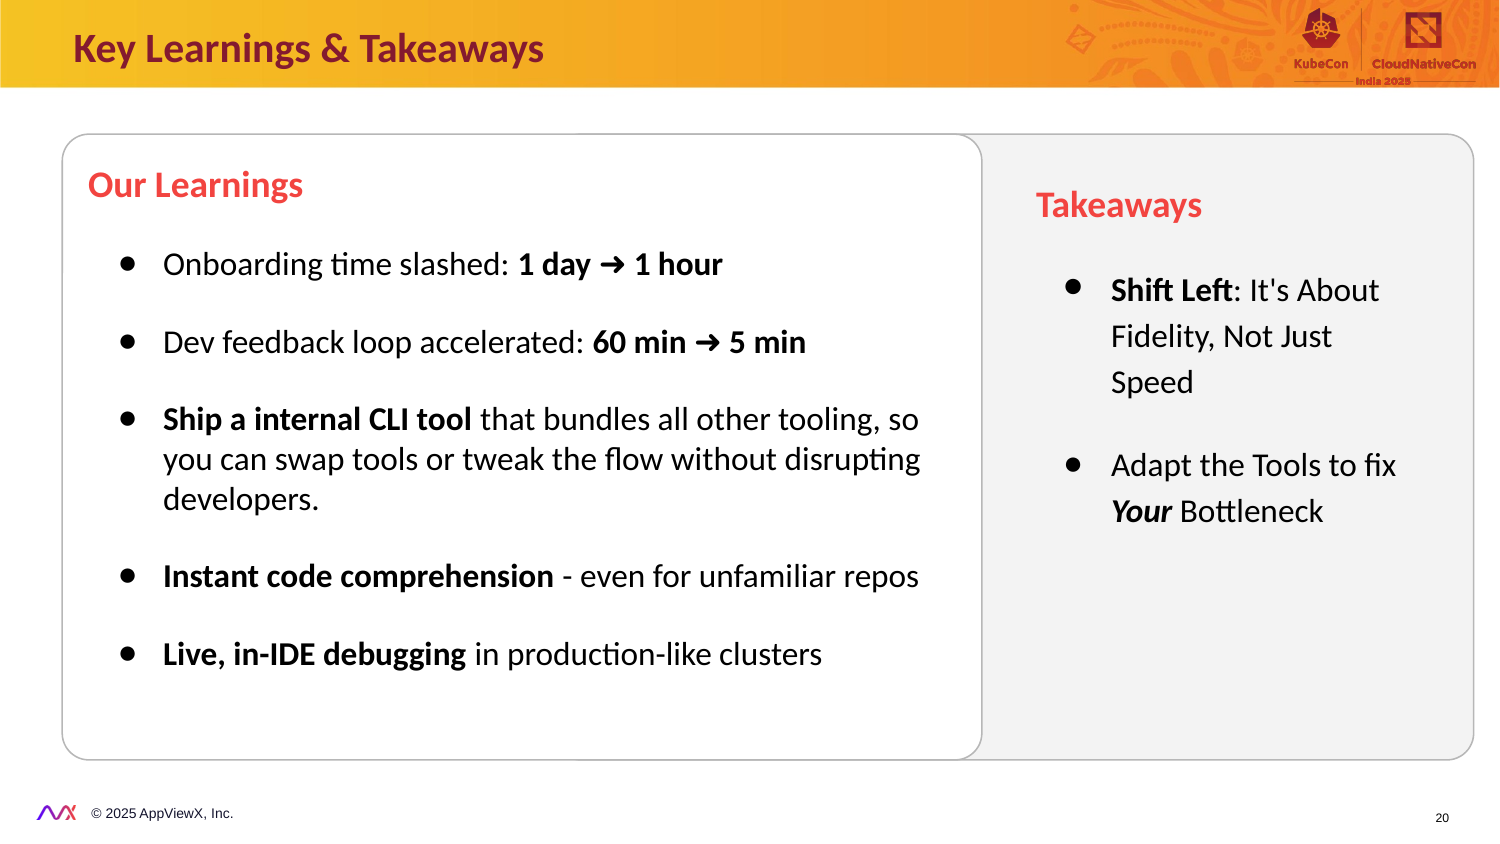

Key Learnings & Takeaways

Our Learnings
Onboarding time slashed: 1 day ➜ 1 hour
Dev feedback loop accelerated: 60 min ➜ 5 min
Ship a internal CLI tool that bundles all other tooling, so you can swap tools or tweak the flow without disrupting developers.
Instant code comprehension - even for unfamiliar repos
Live, in-IDE debugging in production-like clusters
Takeaways
Shift Left: It's About Fidelity, Not Just Speed
Adapt the Tools to fix Your Bottleneck